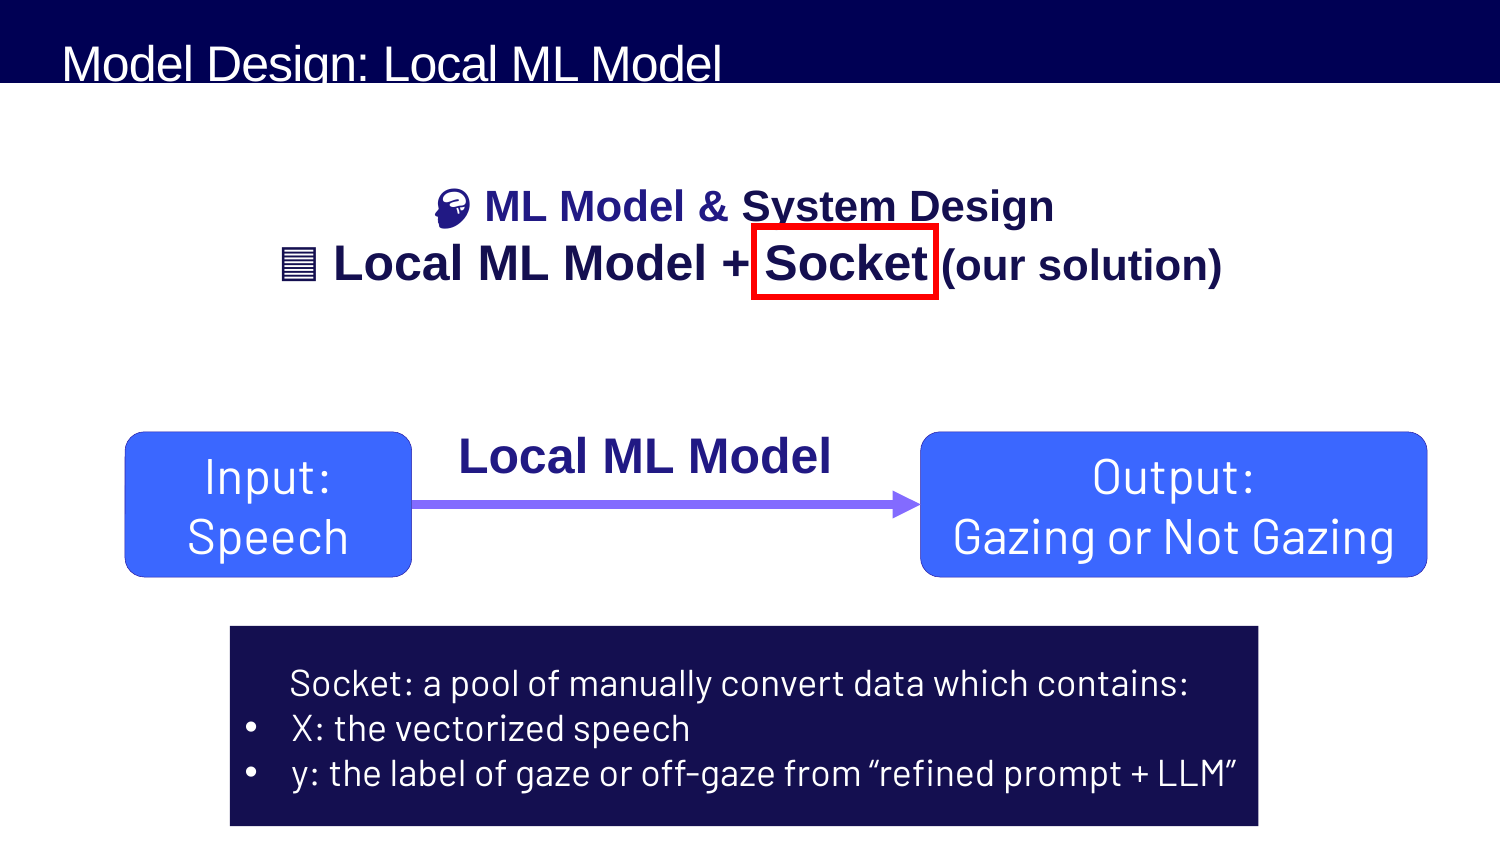

# Model Design: Local ML Model
🧠 ML Model & System Design
🟦 Local ML Model + Socket (our solution)

Local ML Model
Input:
Speech
Output:
Gazing or Not Gazing
Socket: a pool of manually convert data which contains:
X: the vectorized speech
y: the label of gaze or off-gaze from “refined prompt + LLM”
🟩 Reframing the Problem:
From Prompting LLM to Supervised Learning